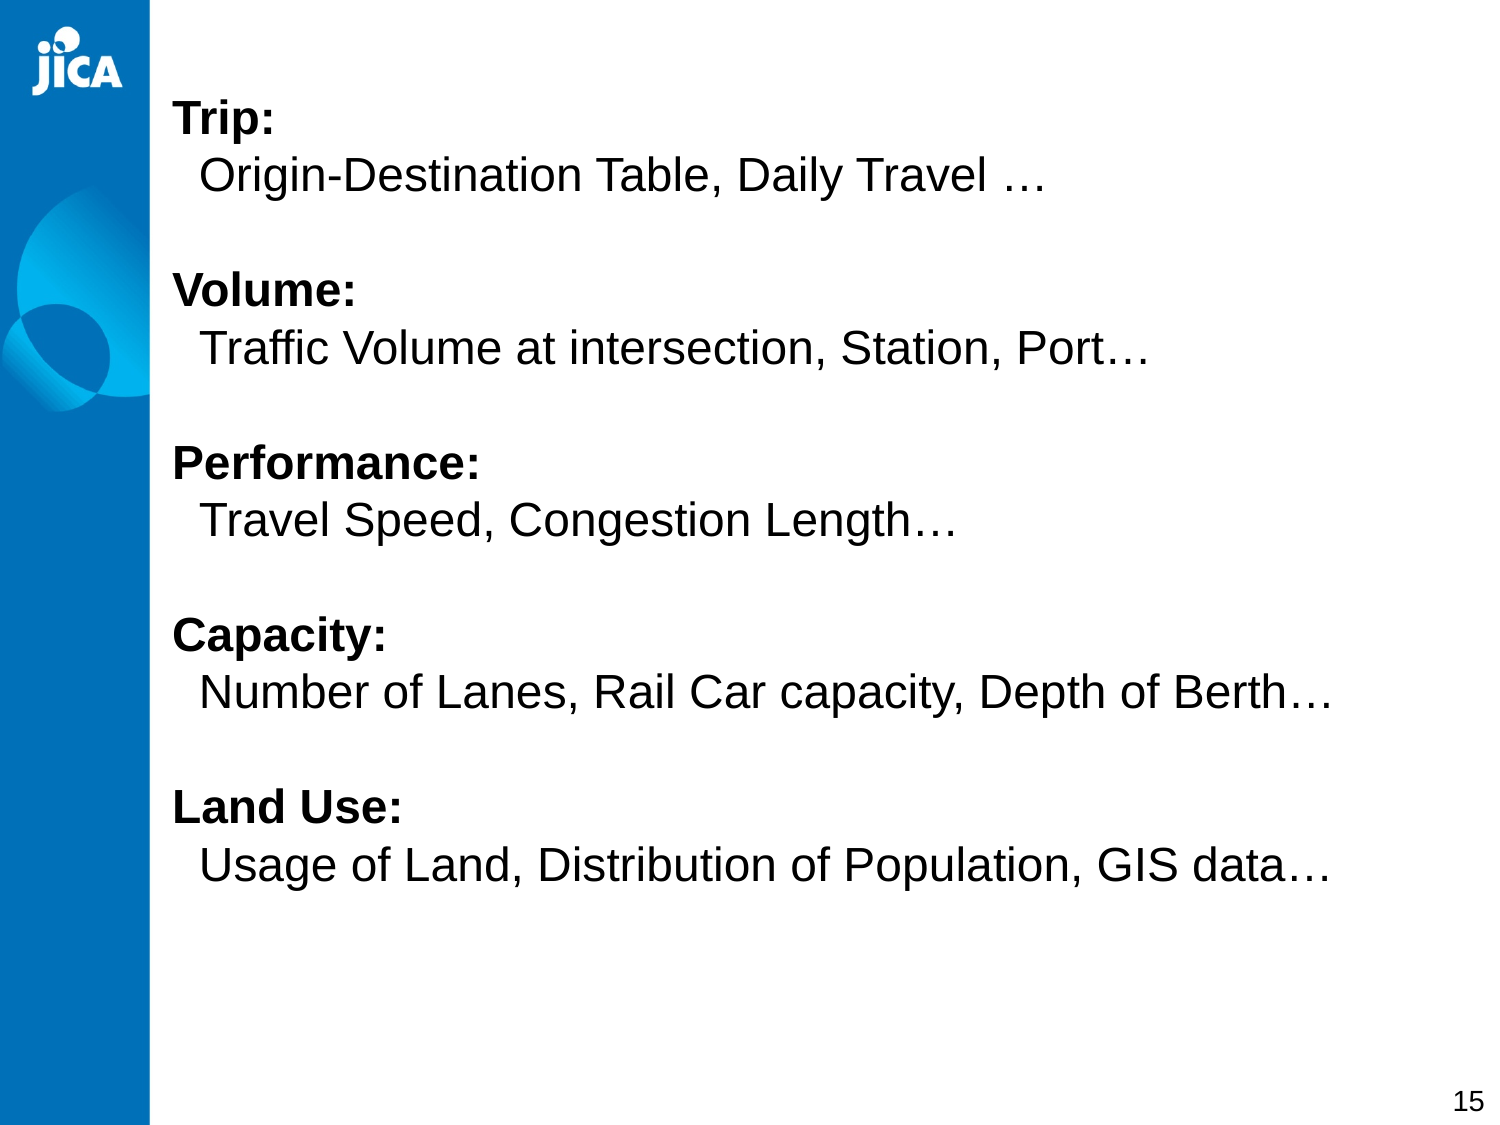

Trip:
  Origin-Destination Table, Daily Travel …

Volume:
  Traffic Volume at intersection, Station, Port…

Performance:
  Travel Speed, Congestion Length…

Capacity:
  Number of Lanes, Rail Car capacity, Depth of Berth…

Land Use:
  Usage of Land, Distribution of Population, GIS data…
15